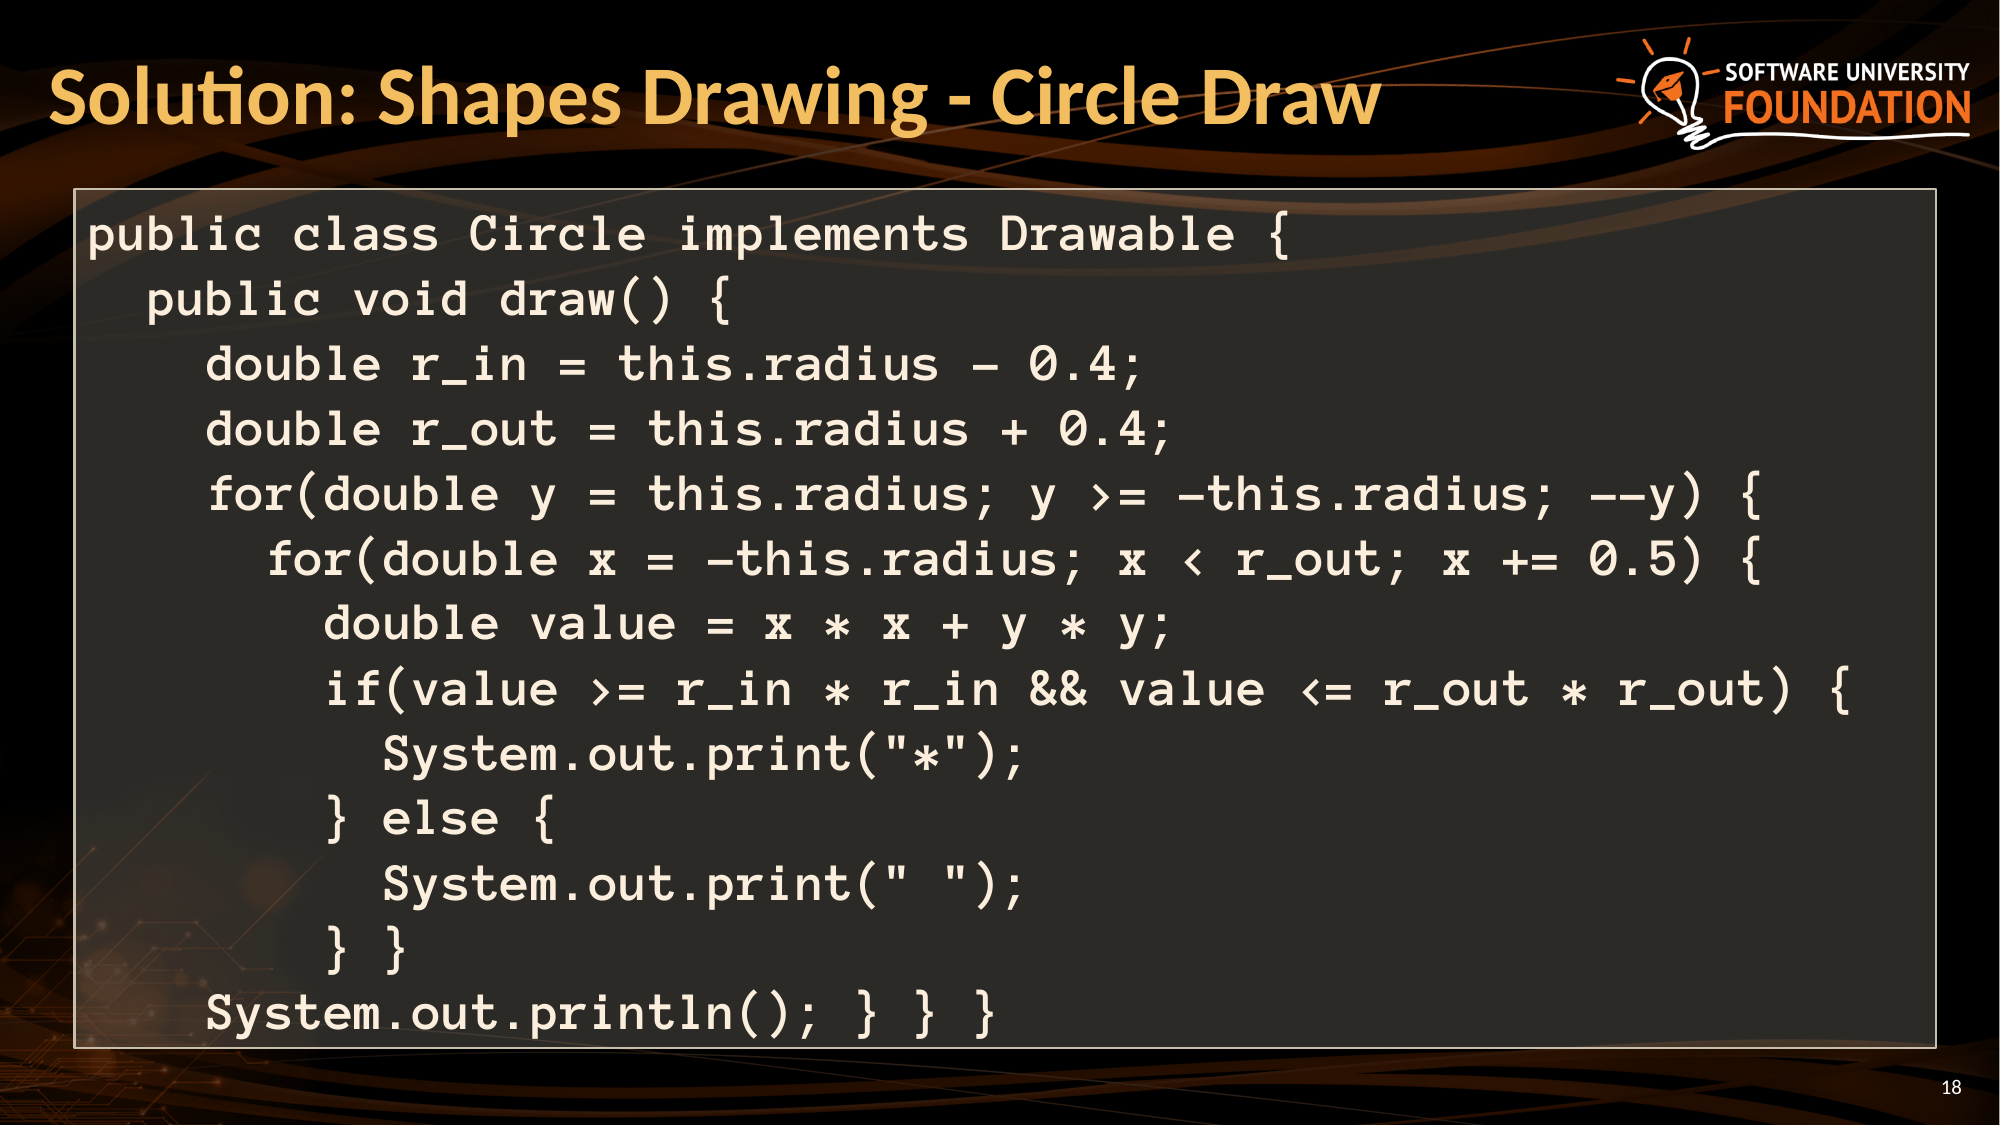

# Solution: Shapes Drawing - Circle Draw
public class Circle implements Drawable {
  public void draw() {
    double r_in = this.radius - 0.4;
    double r_out = this.radius + 0.4;
    for(double y = this.radius; y >= -this.radius; --y) {
      for(double x = -this.radius; x < r_out; x += 0.5) {
        double value = x * x + y * y;
        if(value >= r_in * r_in && value <= r_out * r_out) {
          System.out.print("*");
        } else {
          System.out.print(" ");
        } }
    System.out.println(); } } }
18